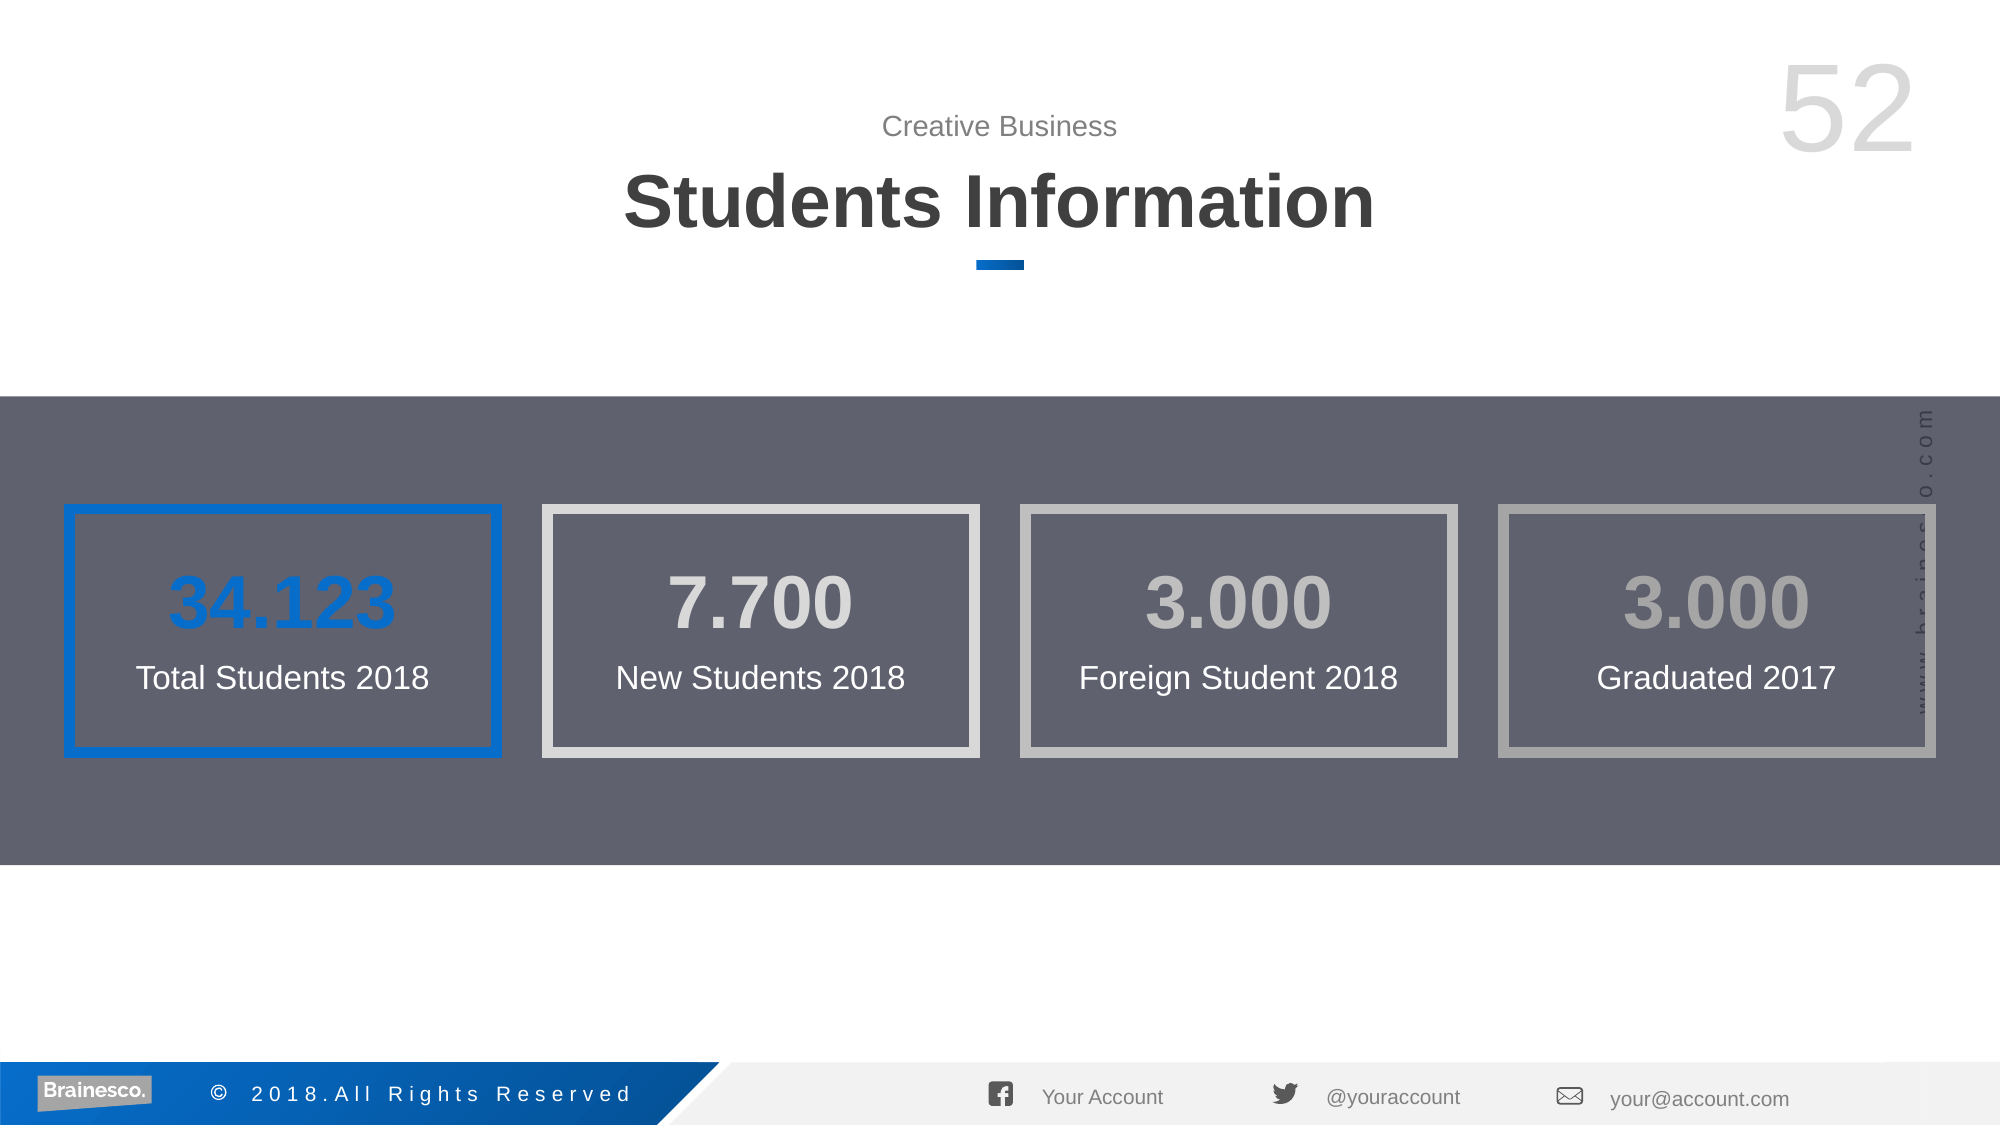

Creative Business
Students Information

34.123
Total Students 2018
7.700
New Students 2018
3.000
Foreign Student 2018
3.000
Graduated 2017